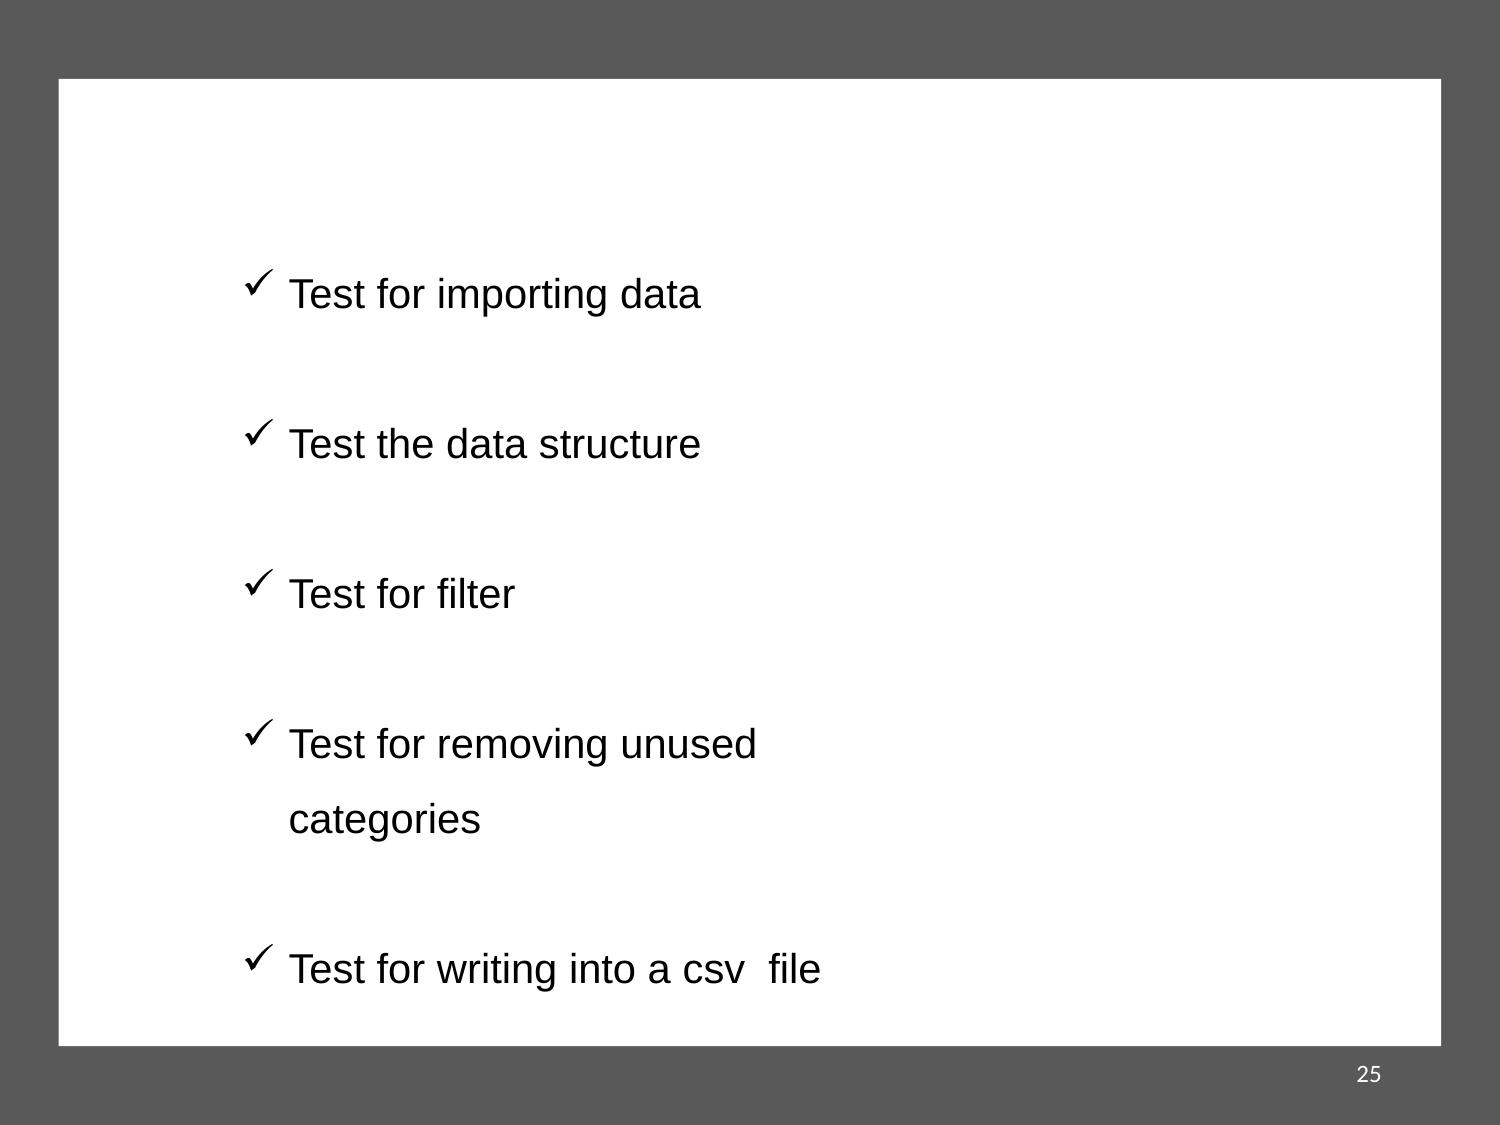

Test for importing data

Test the data structure

Test for filter

Test for removing unused categories

Test for writing into a csv  file
25